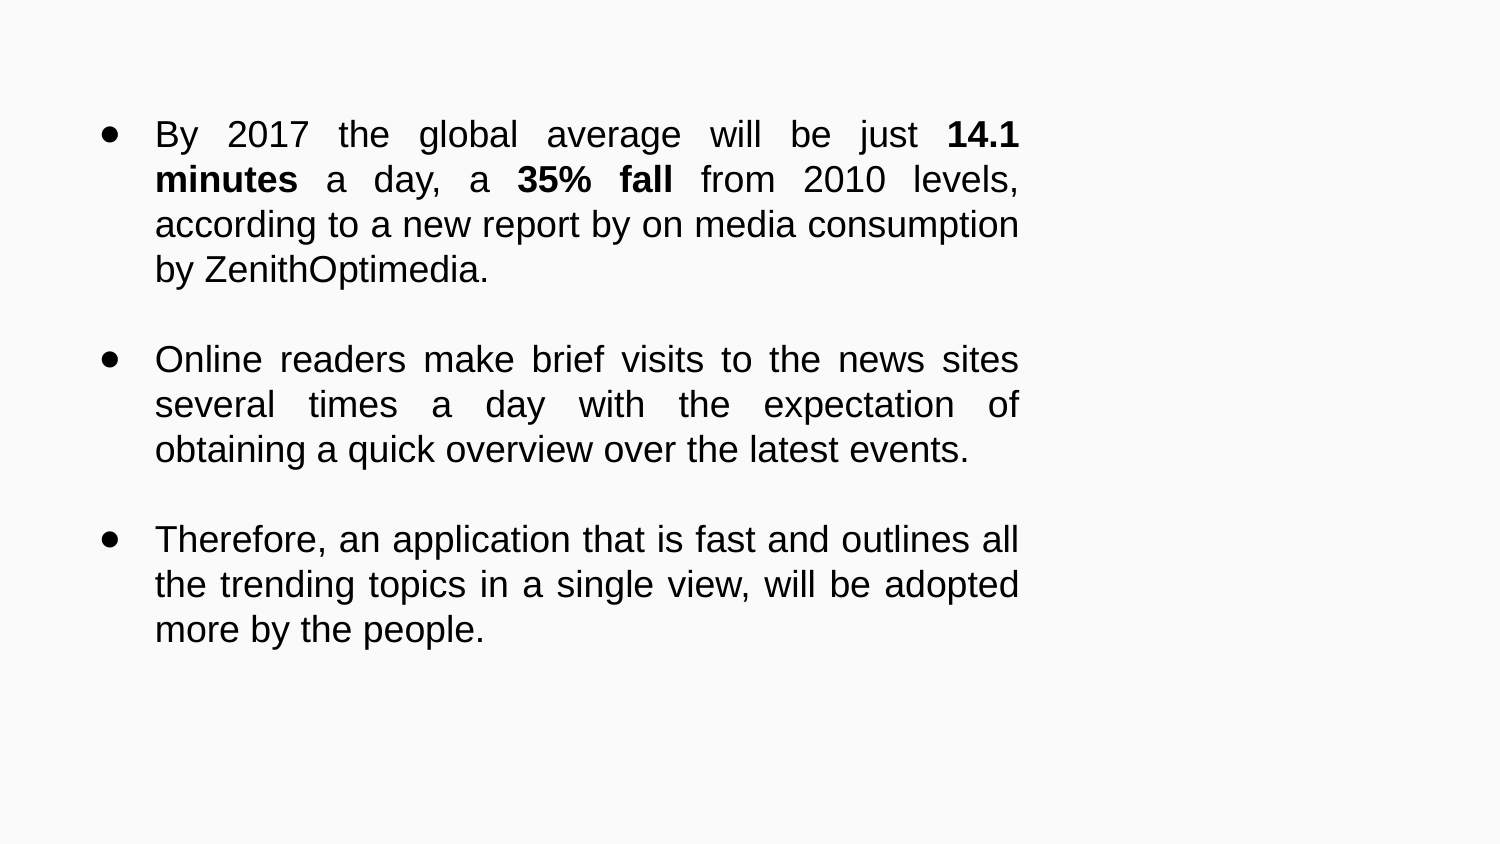

By 2017 the global average will be just 14.1 minutes a day, a 35% fall from 2010 levels, according to a new report by on media consumption by ZenithOptimedia.

Online readers make brief visits to the news sites several times a day with the expectation of obtaining a quick overview over the latest events.

Therefore, an application that is fast and outlines all the trending topics in a single view, will be adopted more by the people.